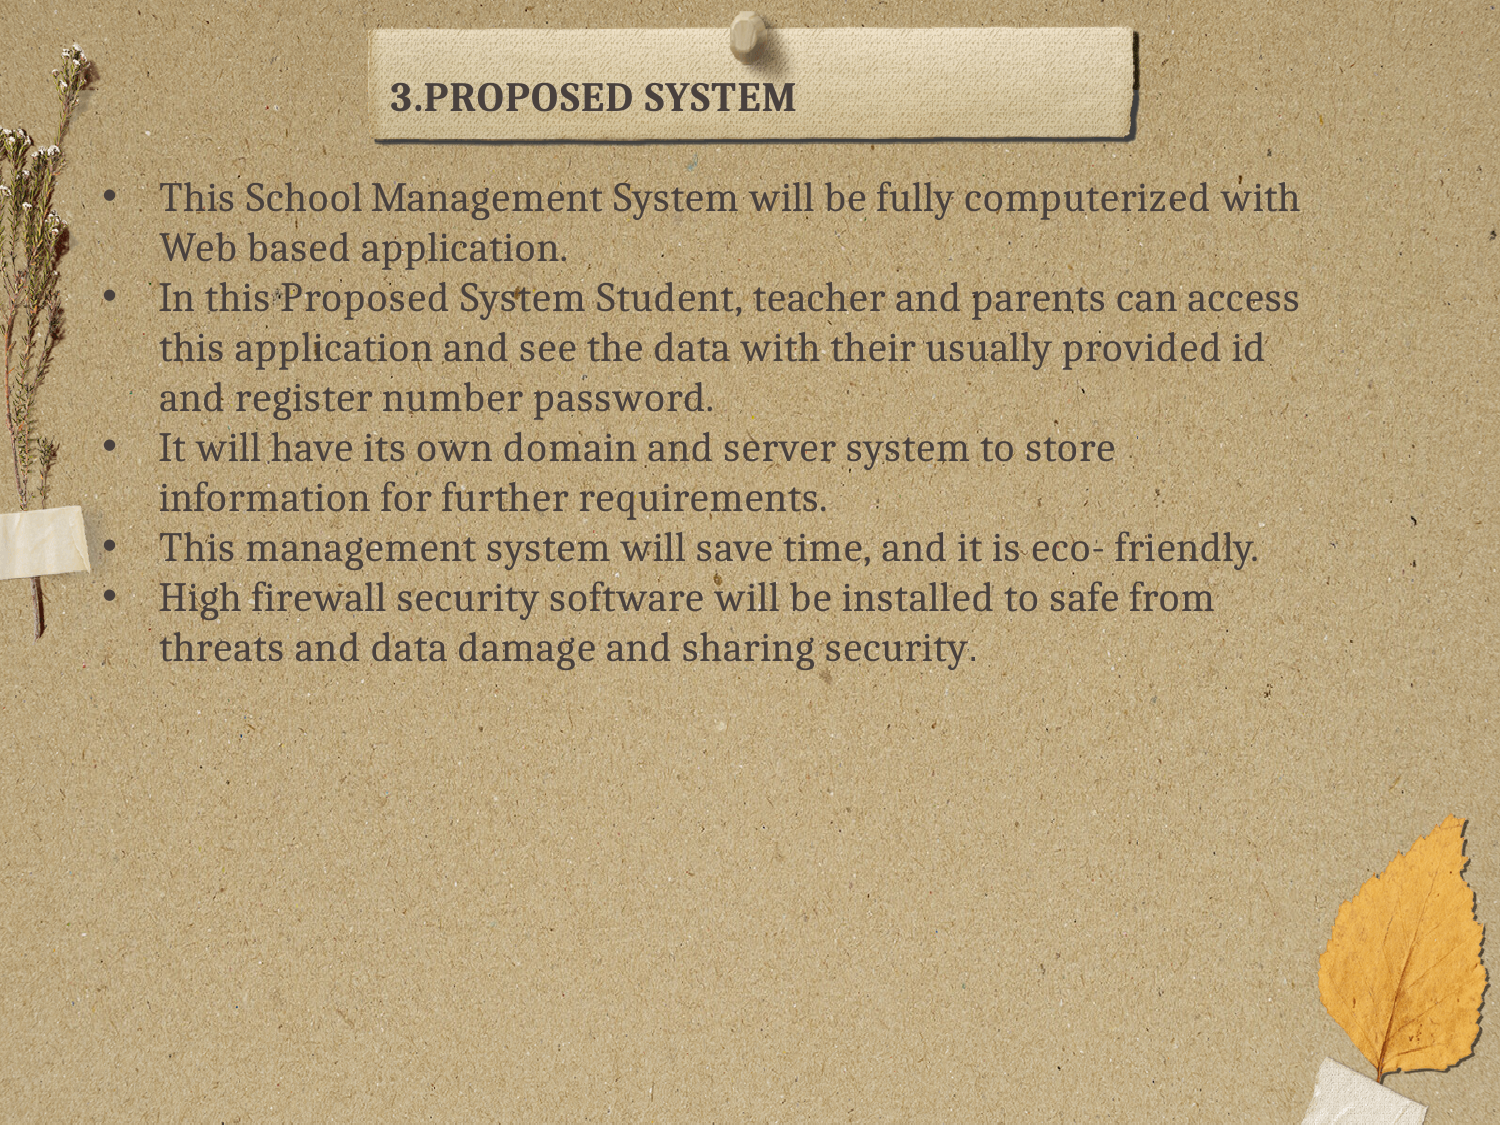

3.PROPOSED SYSTEM

This School Management System will be fully computerized with Web based application.
In this Proposed System Student, teacher and parents can access this application and see the data with their usually provided id and register number password.
It will have its own domain and server system to store information for further requirements.
This management system will save time, and it is eco- friendly.
High firewall security software will be installed to safe from threats and data damage and sharing security.